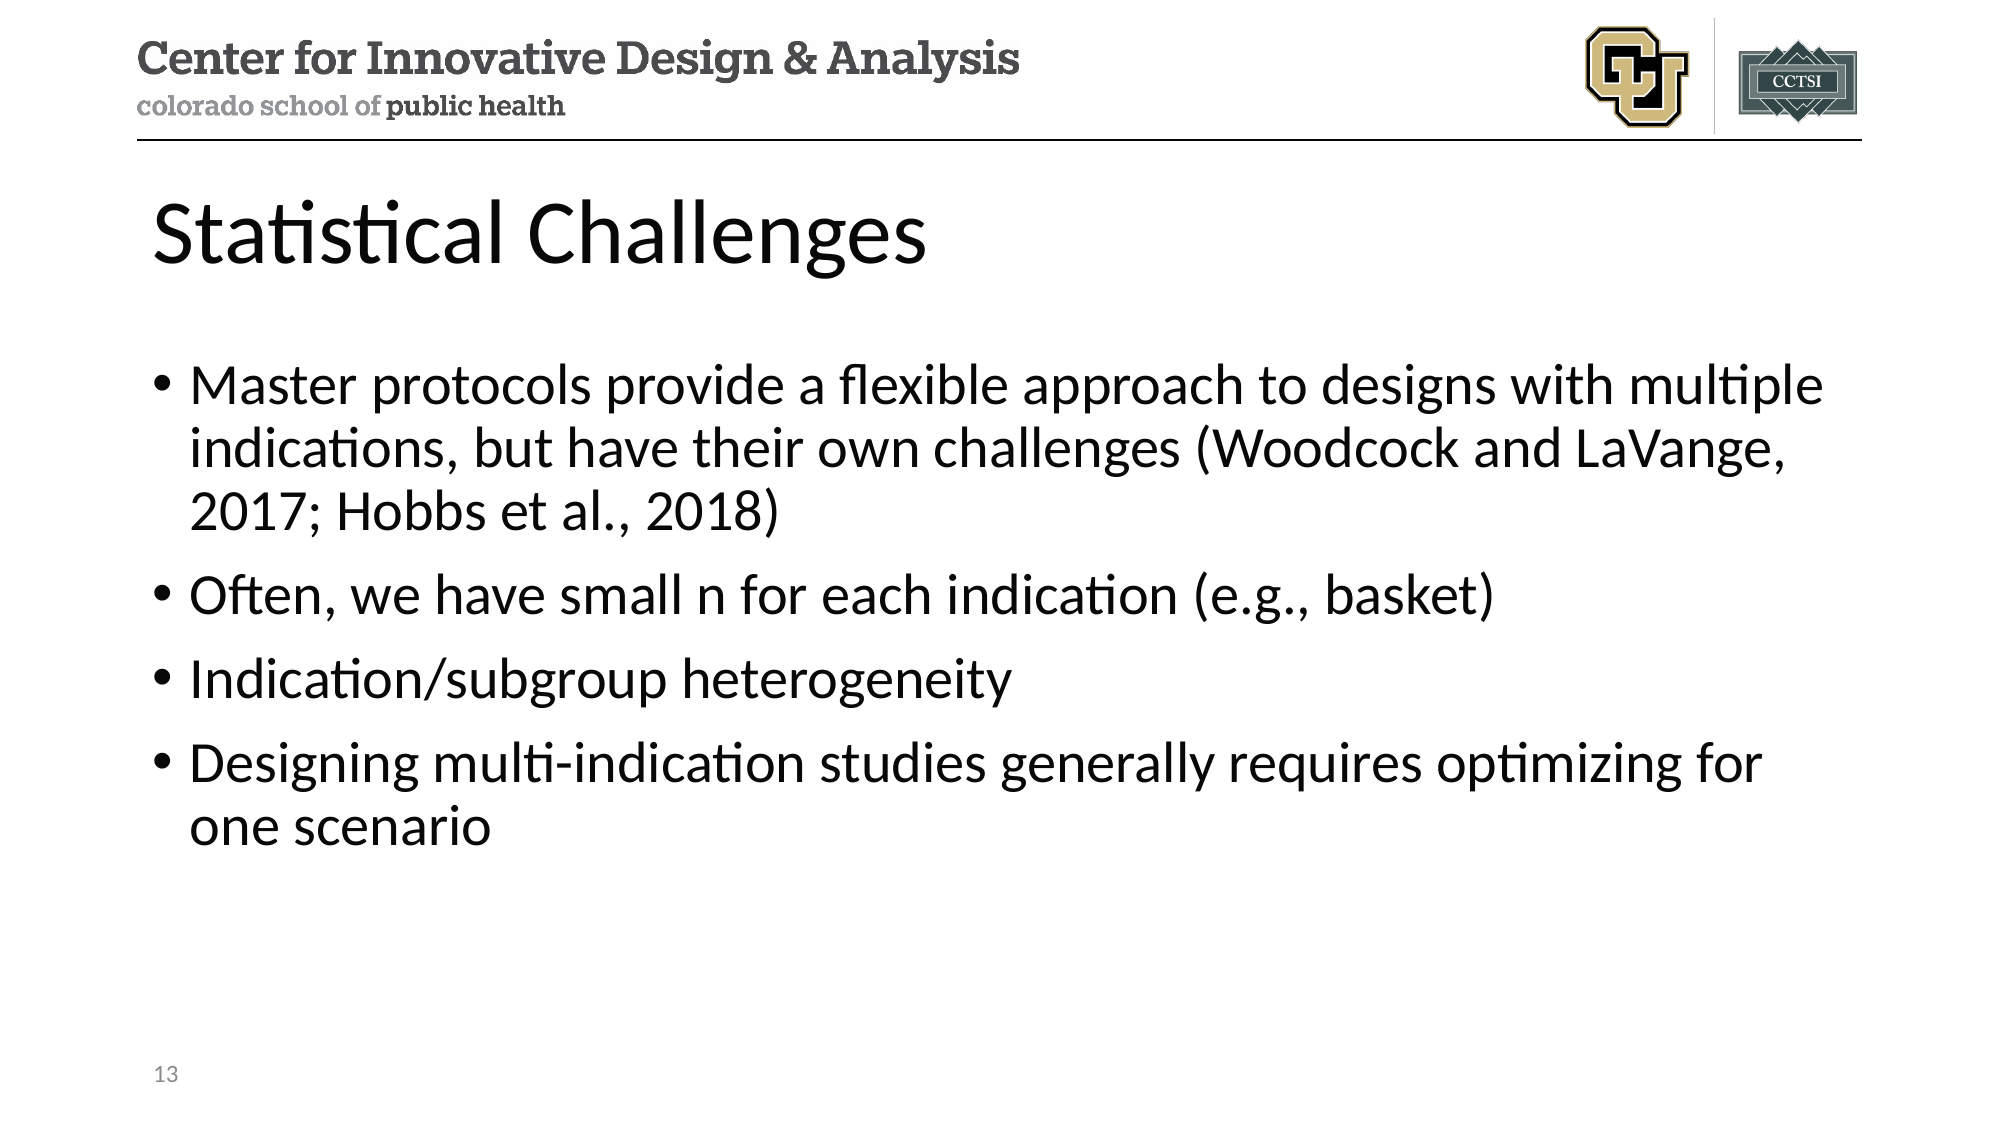

# Statistical Challenges
Master protocols provide a flexible approach to designs with multiple indications, but have their own challenges (Woodcock and LaVange, 2017; Hobbs et al., 2018)
Often, we have small n for each indication (e.g., basket)
Indication/subgroup heterogeneity
Designing multi-indication studies generally requires optimizing for one scenario

13